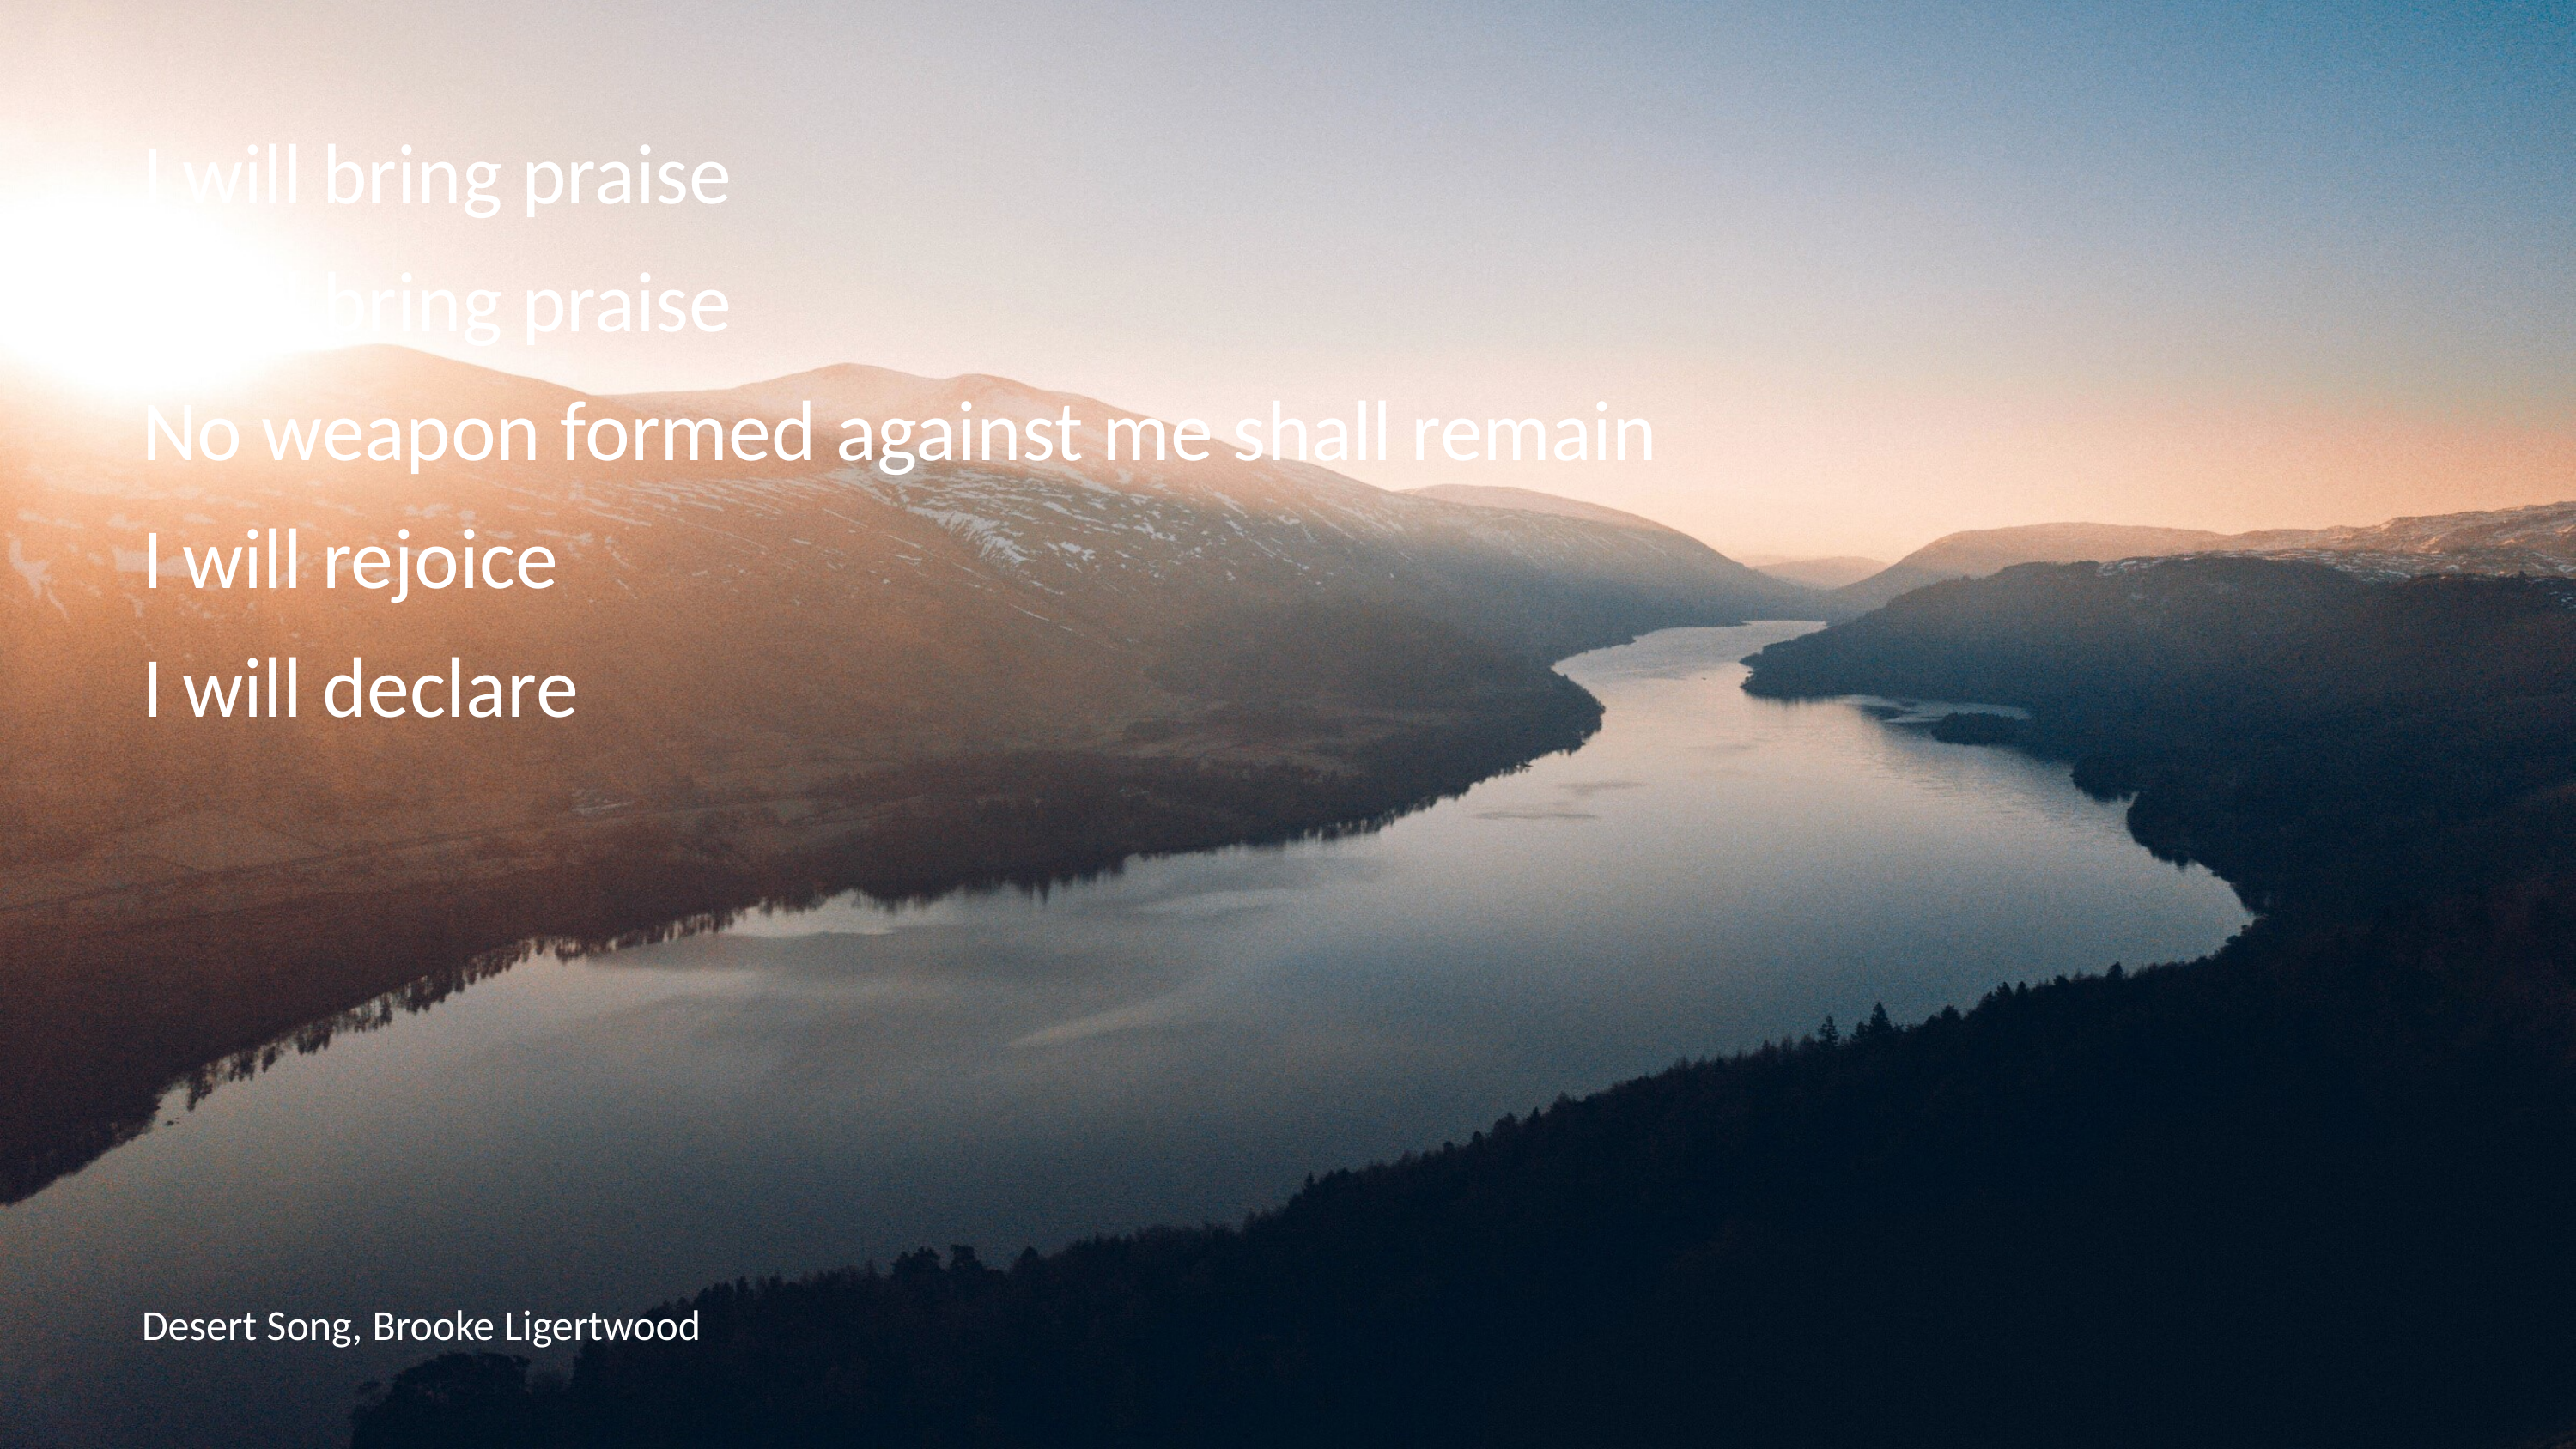

I will bring praise
I will bring praise
No weapon formed against me shall remain
I will rejoice
I will declare

# Desert Song, Brooke Ligertwood